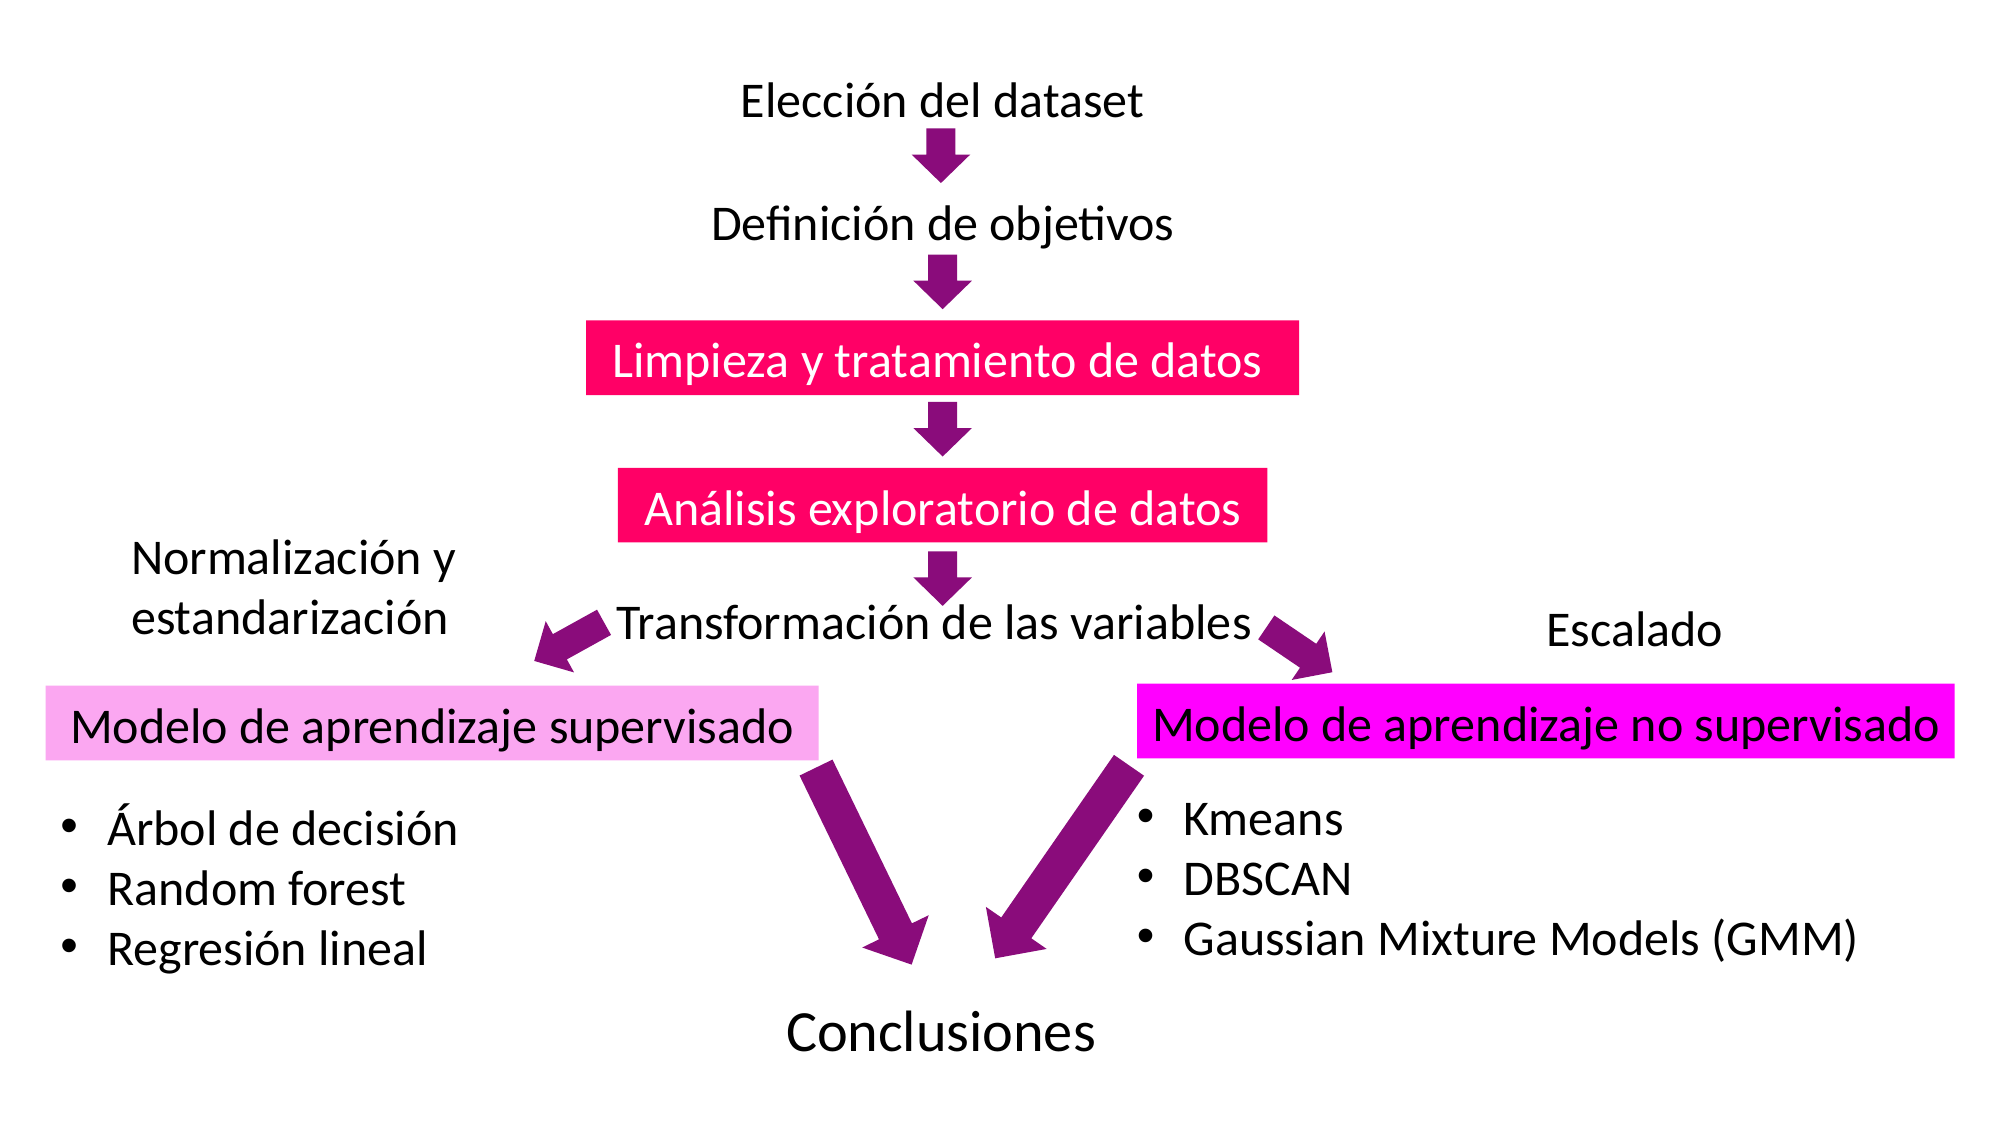

Elección del dataset

Definición de objetivos

Limpieza y tratamiento de datos

Análisis exploratorio de datos
Normalización y
estandarización

Transformación de las variables
Escalado

Modelo de aprendizaje no supervisado
Modelo de aprendizaje supervisado

Kmeans
DBSCAN
Gaussian Mixture Models (GMM)

Árbol de decisión
Random forest
Regresión lineal
Conclusiones